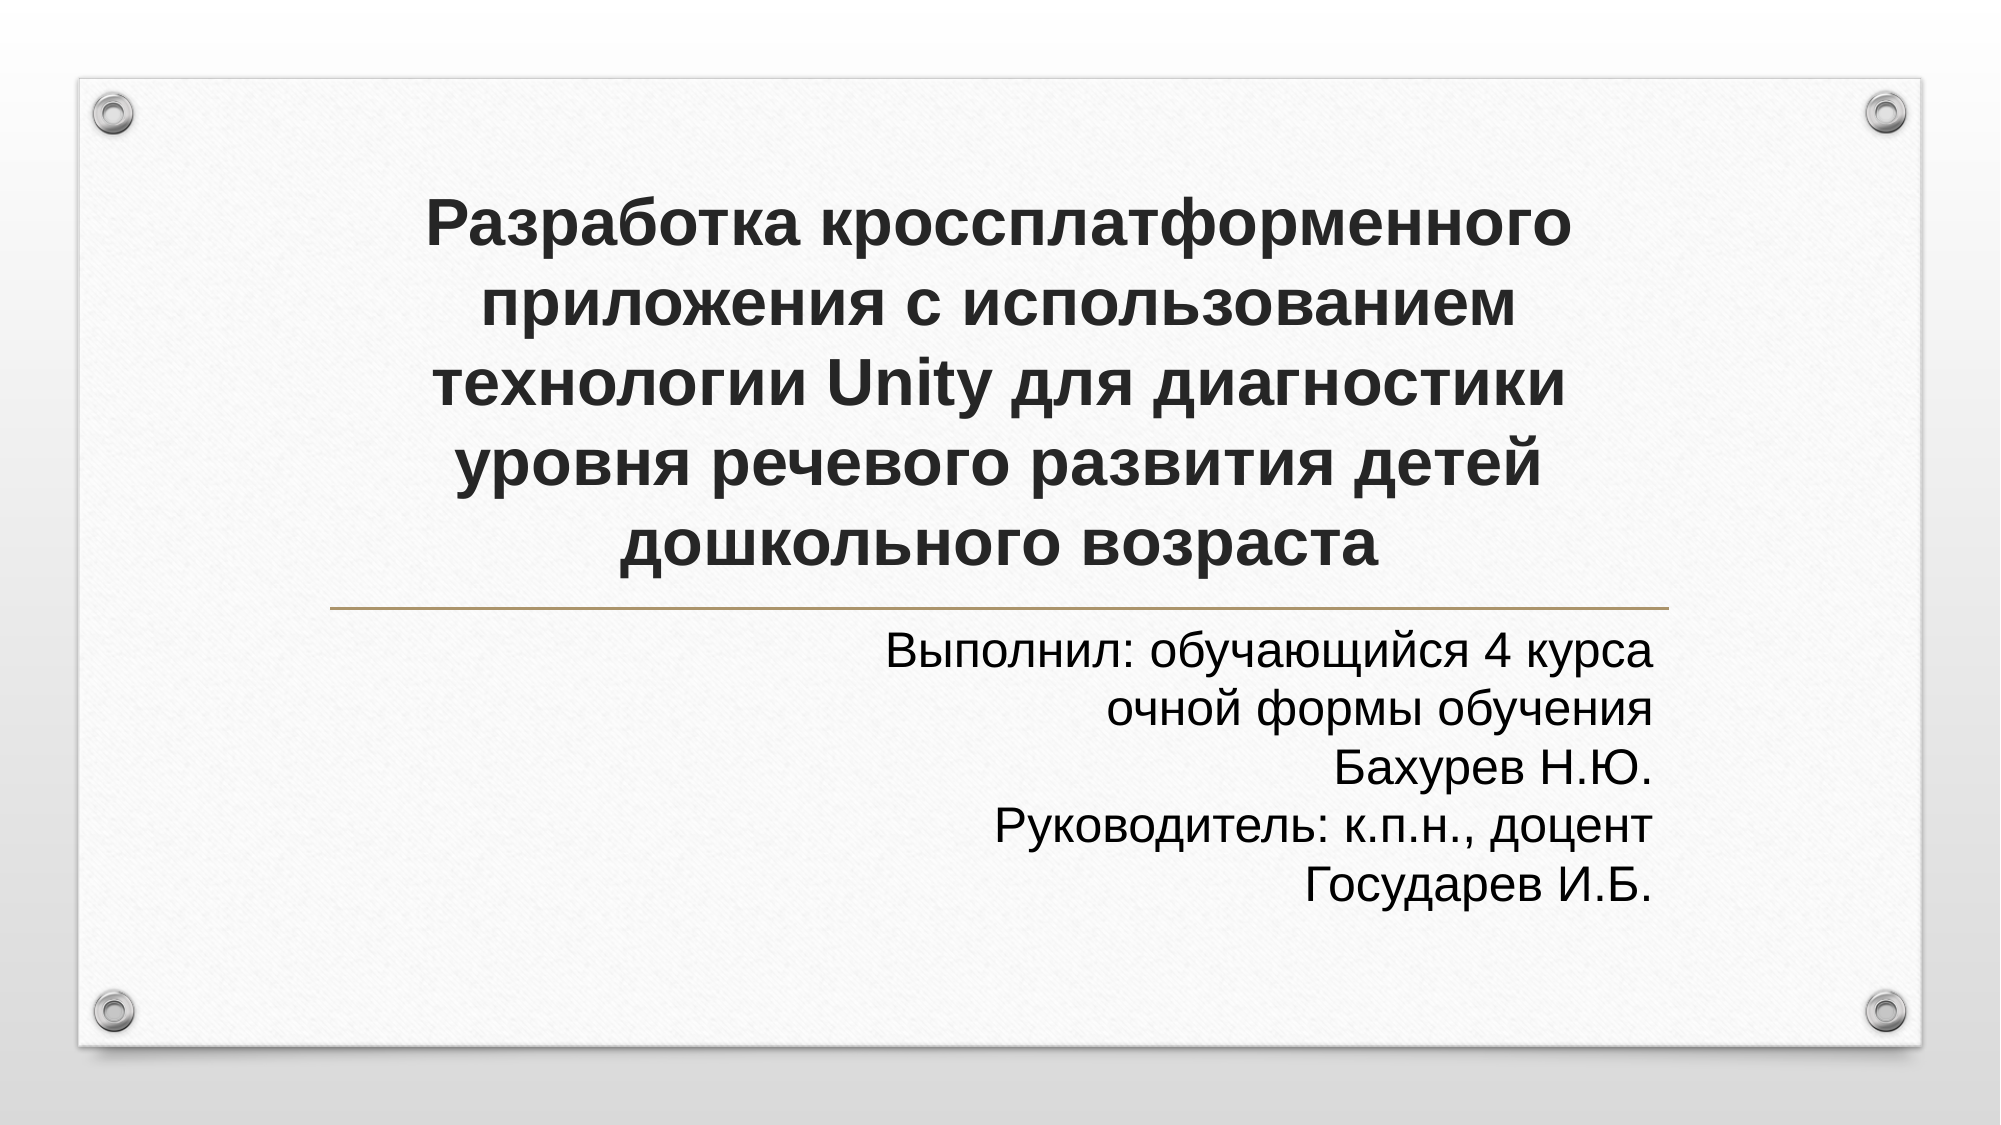

# Разработка кроссплатформенного приложения с использованием технологии Unity для диагностики уровня речевого развития детей дошкольного возраста
Выполнил: обучающийся 4 курса
очной формы обучения
Бахурев Н.Ю.
Руководитель: к.п.н., доцент
Государев И.Б.